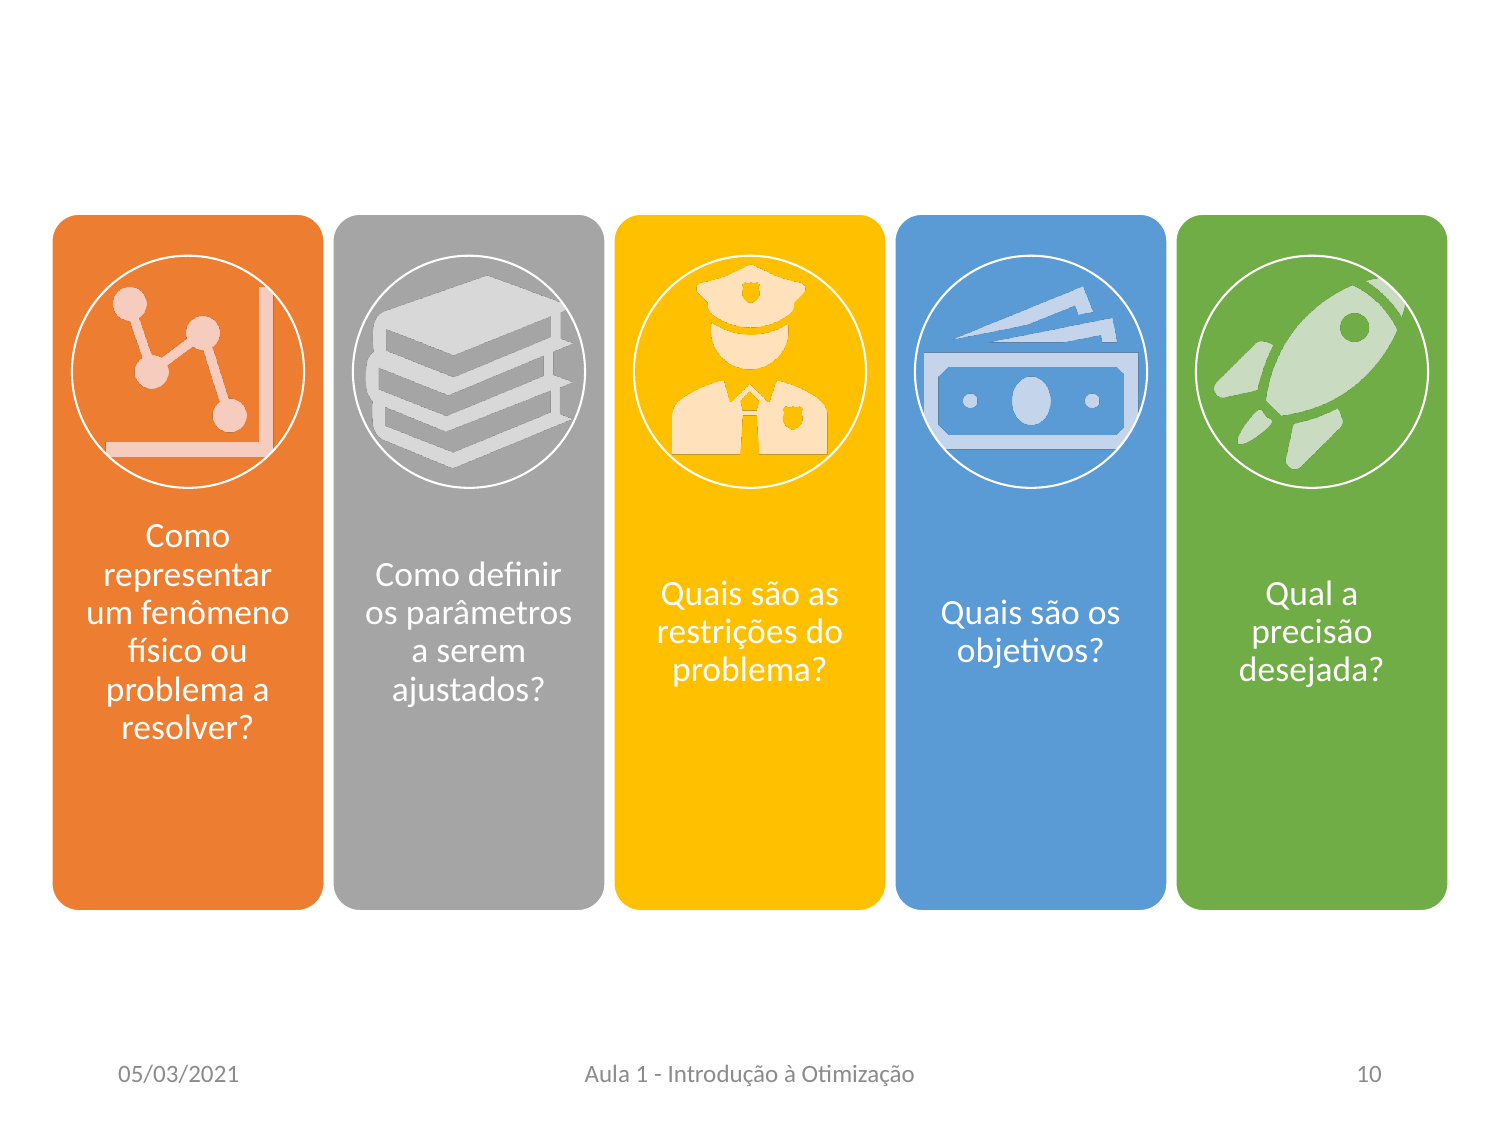

Como representar um fenômeno físico ou problema a resolver?
Como definir os parâmetros a serem ajustados?
Quais são as restrições do problema?
Quais são os objetivos?
Qual a precisão desejada?
05/03/2021
Aula 1 - Introdução à Otimização
10